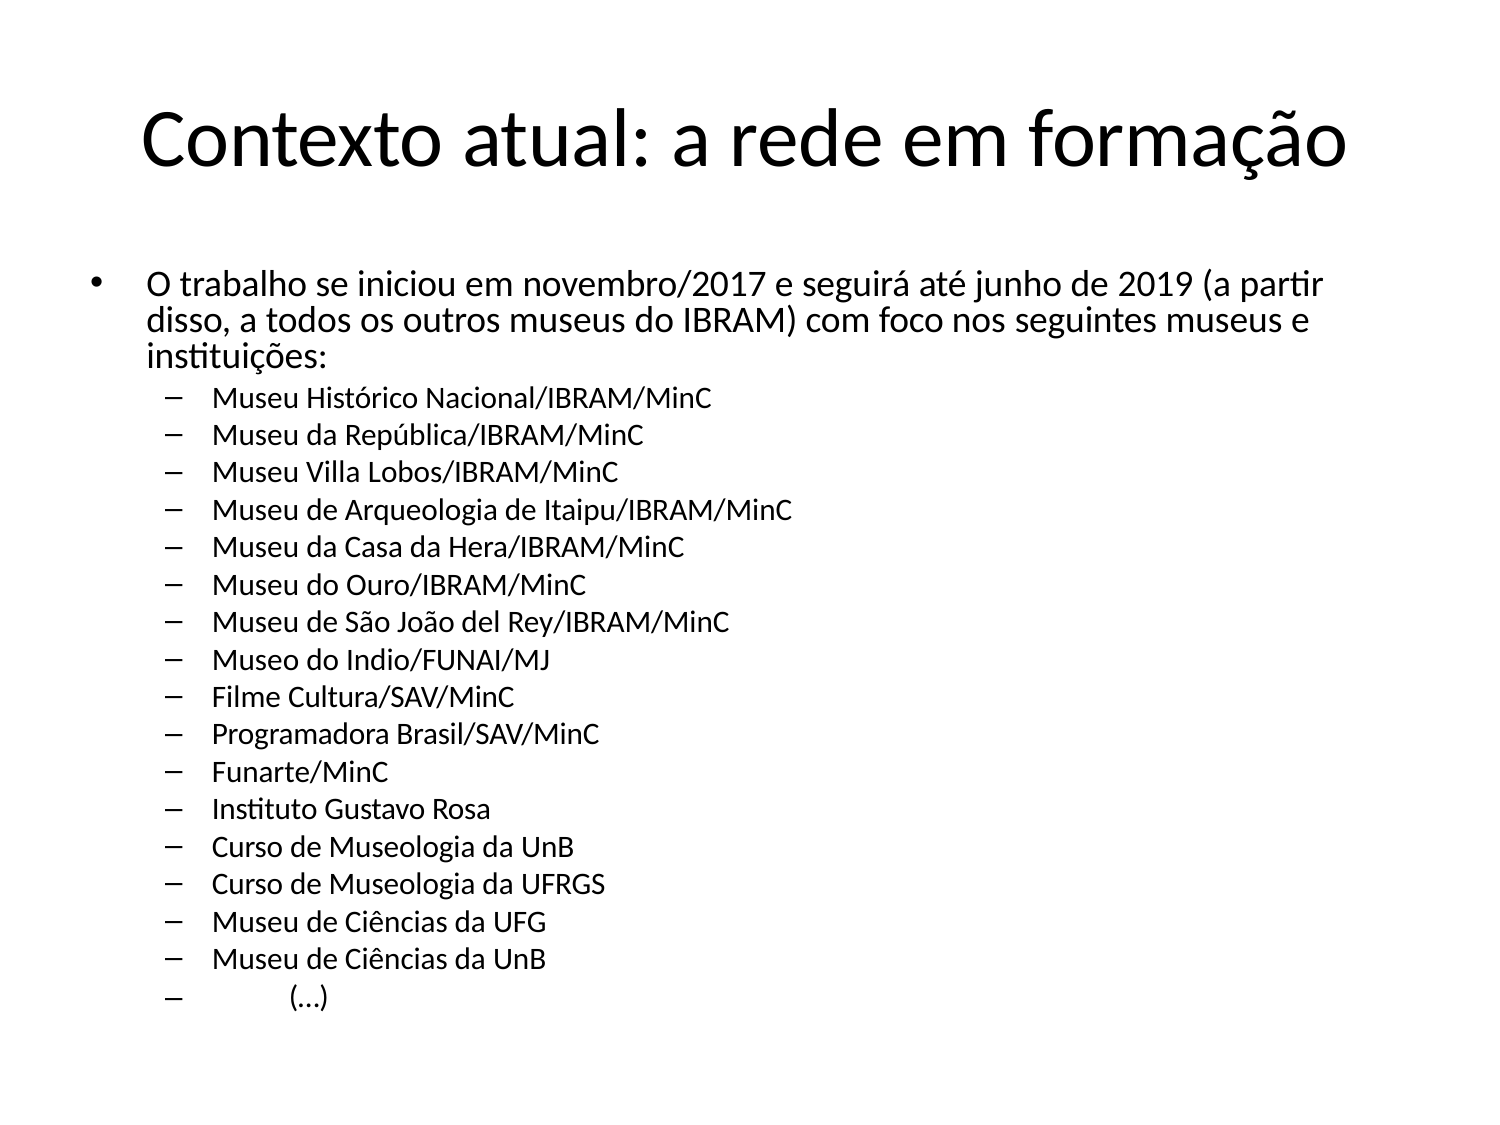

# Contexto atual: a rede em formação
O trabalho se iniciou em novembro/2017 e seguirá até junho de 2019 (a partir  disso, a todos os outros museus do IBRAM) com foco nos seguintes museus e  instituições:
Museu Histórico Nacional/IBRAM/MinC
Museu da República/IBRAM/MinC
Museu Villa Lobos/IBRAM/MinC
Museu de Arqueologia de Itaipu/IBRAM/MinC
Museu da Casa da Hera/IBRAM/MinC
Museu do Ouro/IBRAM/MinC
Museu de São João del Rey/IBRAM/MinC
Museo do Indio/FUNAI/MJ
Filme Cultura/SAV/MinC
Programadora Brasil/SAV/MinC
Funarte/MinC
Instituto Gustavo Rosa
Curso de Museologia da UnB
Curso de Museologia da UFRGS
Museu de Ciências da UFG
Museu de Ciências da UnB
–	(…)